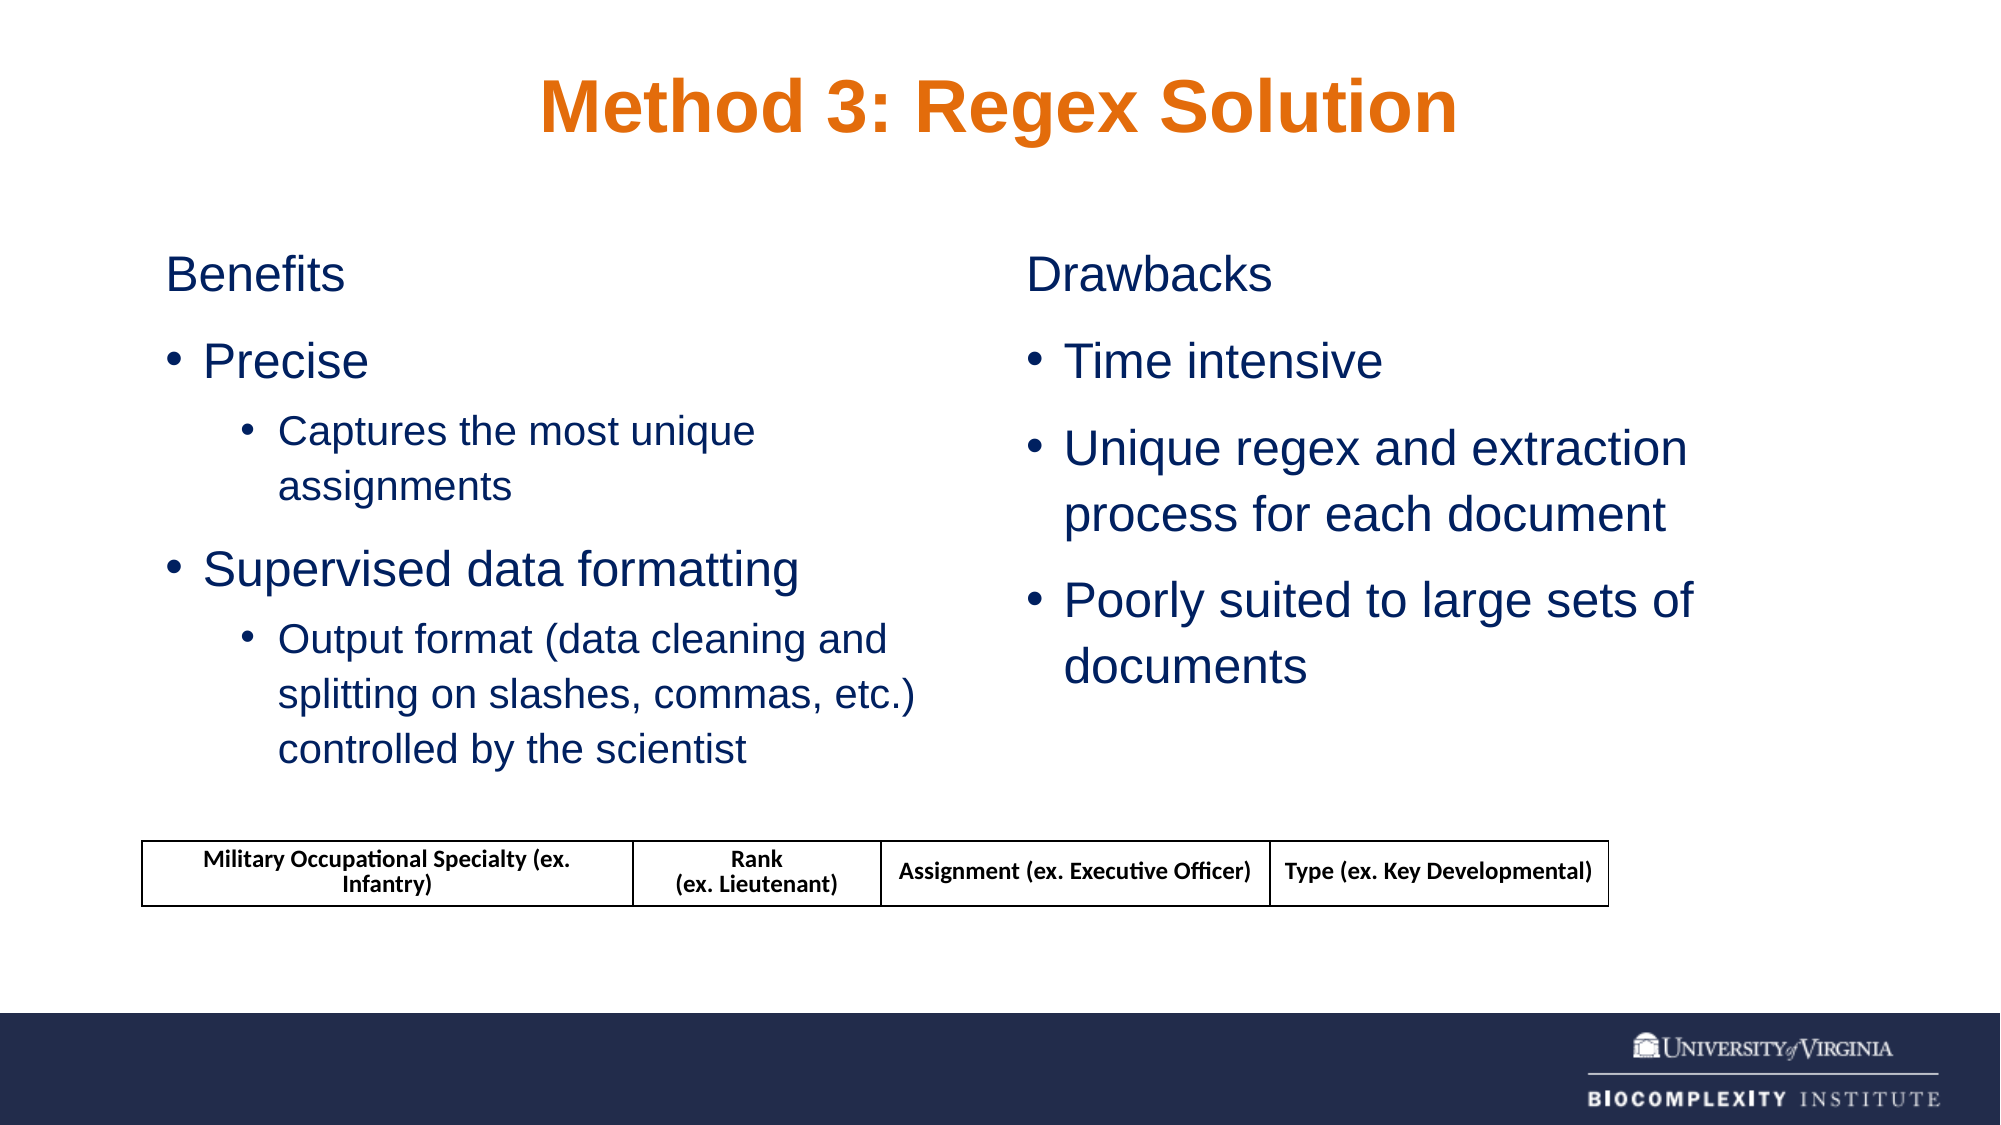

# Method 3: Regex Solution
Drawbacks
Time intensive
Unique regex and extraction process for each document
Poorly suited to large sets of documents
Benefits
Precise
Captures the most unique assignments
Supervised data formatting
Output format (data cleaning and splitting on slashes, commas, etc.) controlled by the scientist
| Military Occupational Specialty (ex. Infantry) | Rank (ex. Lieutenant) | Assignment (ex. Executive Officer) | Type (ex. Key Developmental) |
| --- | --- | --- | --- |